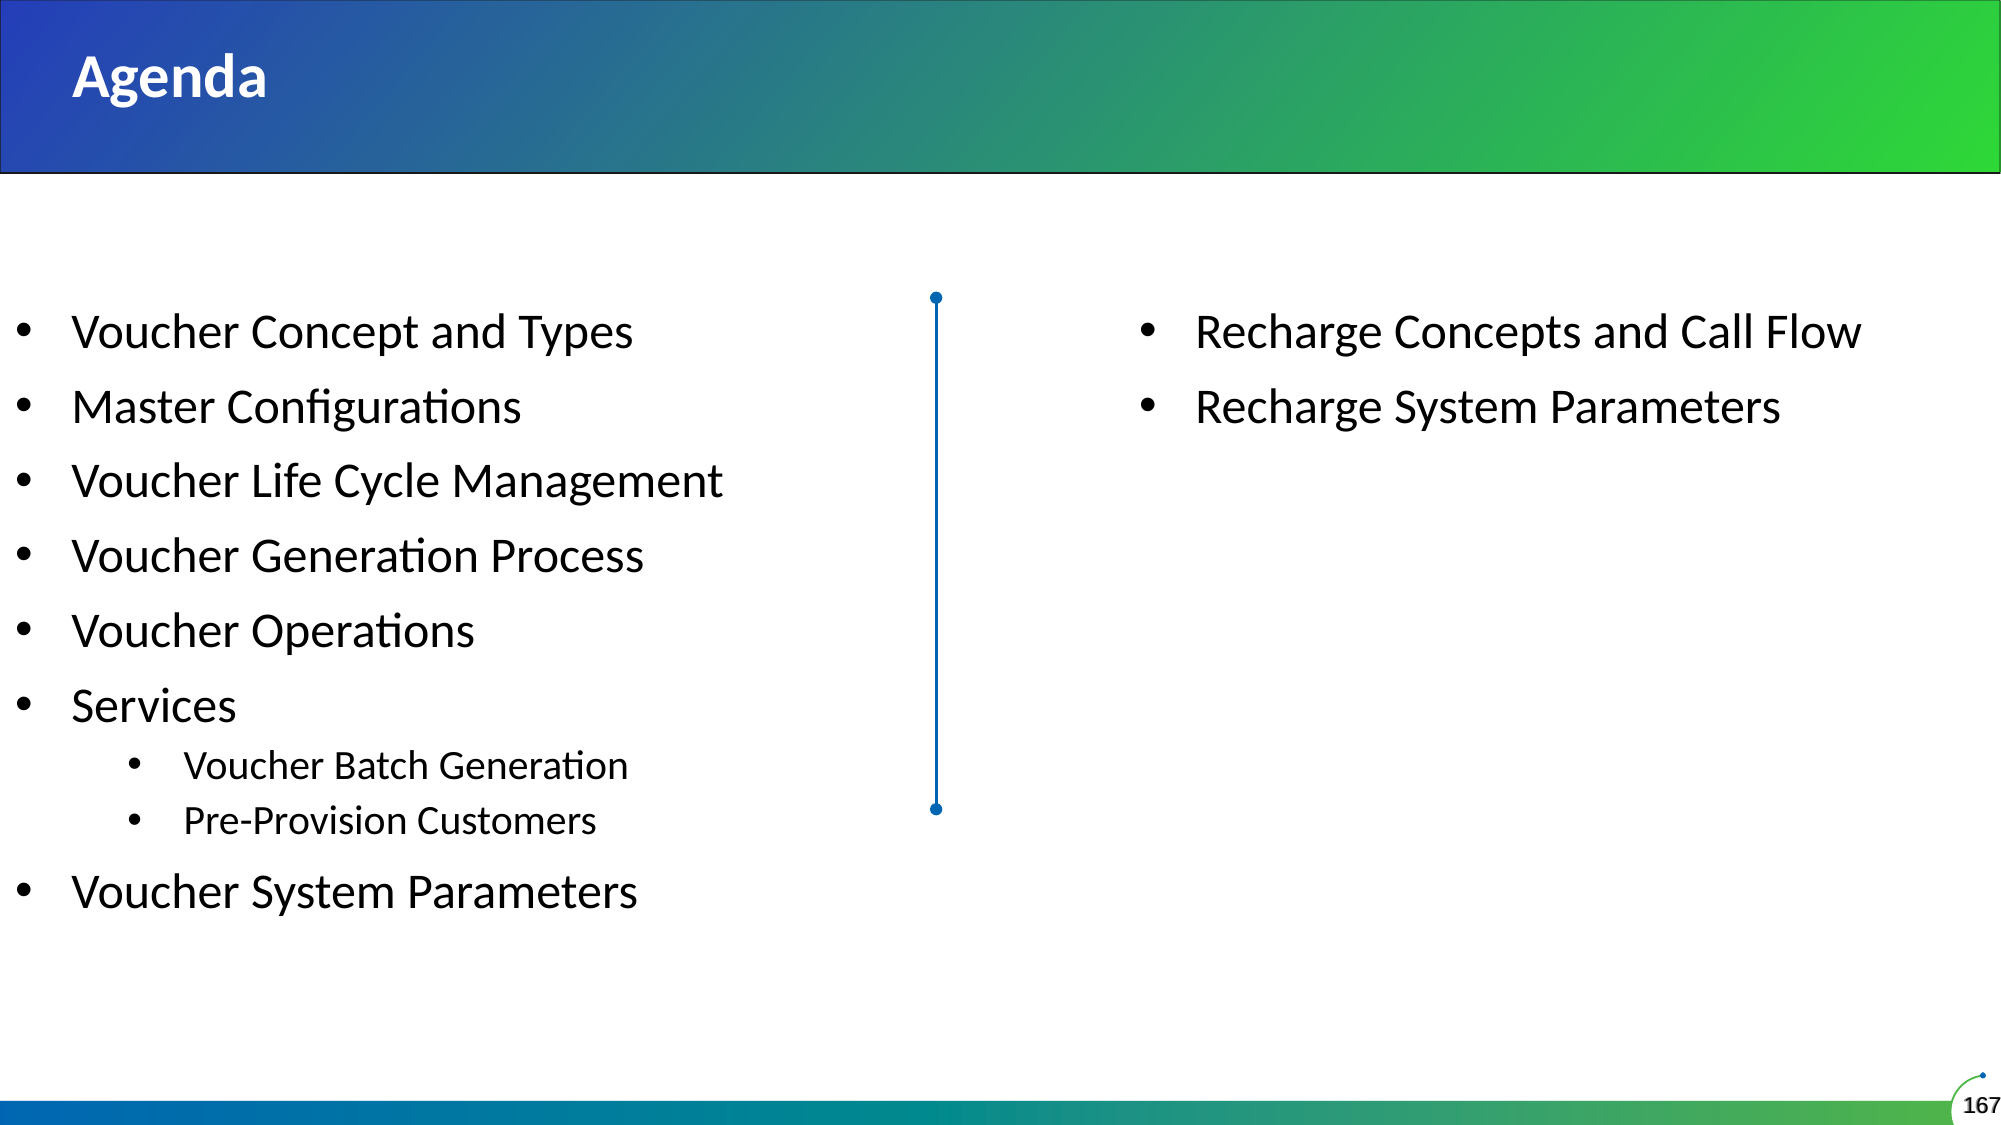

# Agenda
Voucher Concept and Types
Master Configurations
Voucher Life Cycle Management
Voucher Generation Process
Voucher Operations
Services
Voucher Batch Generation
Pre-Provision Customers
Voucher System Parameters
Recharge Concepts and Call Flow
Recharge System Parameters